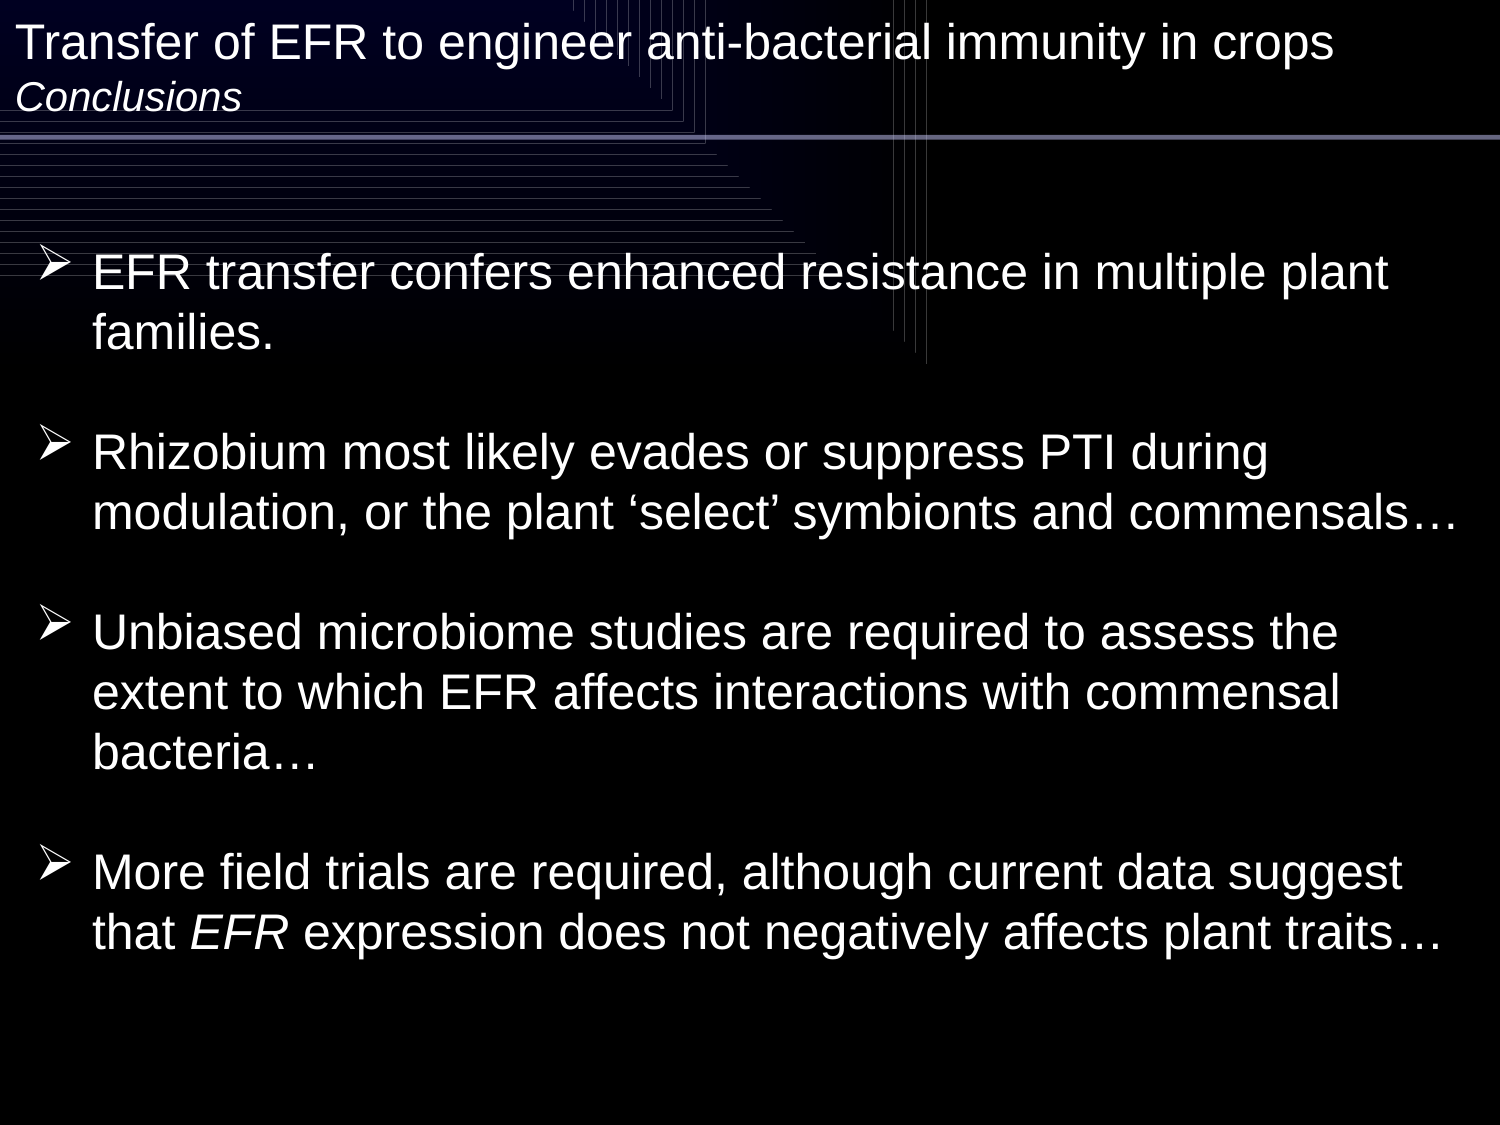

Transfer of EFR to engineer anti-bacterial immunity in crops
Conclusions

EFR transfer confers enhanced resistance in multiple plant families.

Rhizobium most likely evades or suppress PTI during modulation, or the plant ‘select’ symbionts and commensals…

Unbiased microbiome studies are required to assess the extent to which EFR affects interactions with commensal bacteria…

More field trials are required, although current data suggest that EFR expression does not negatively affects plant traits…